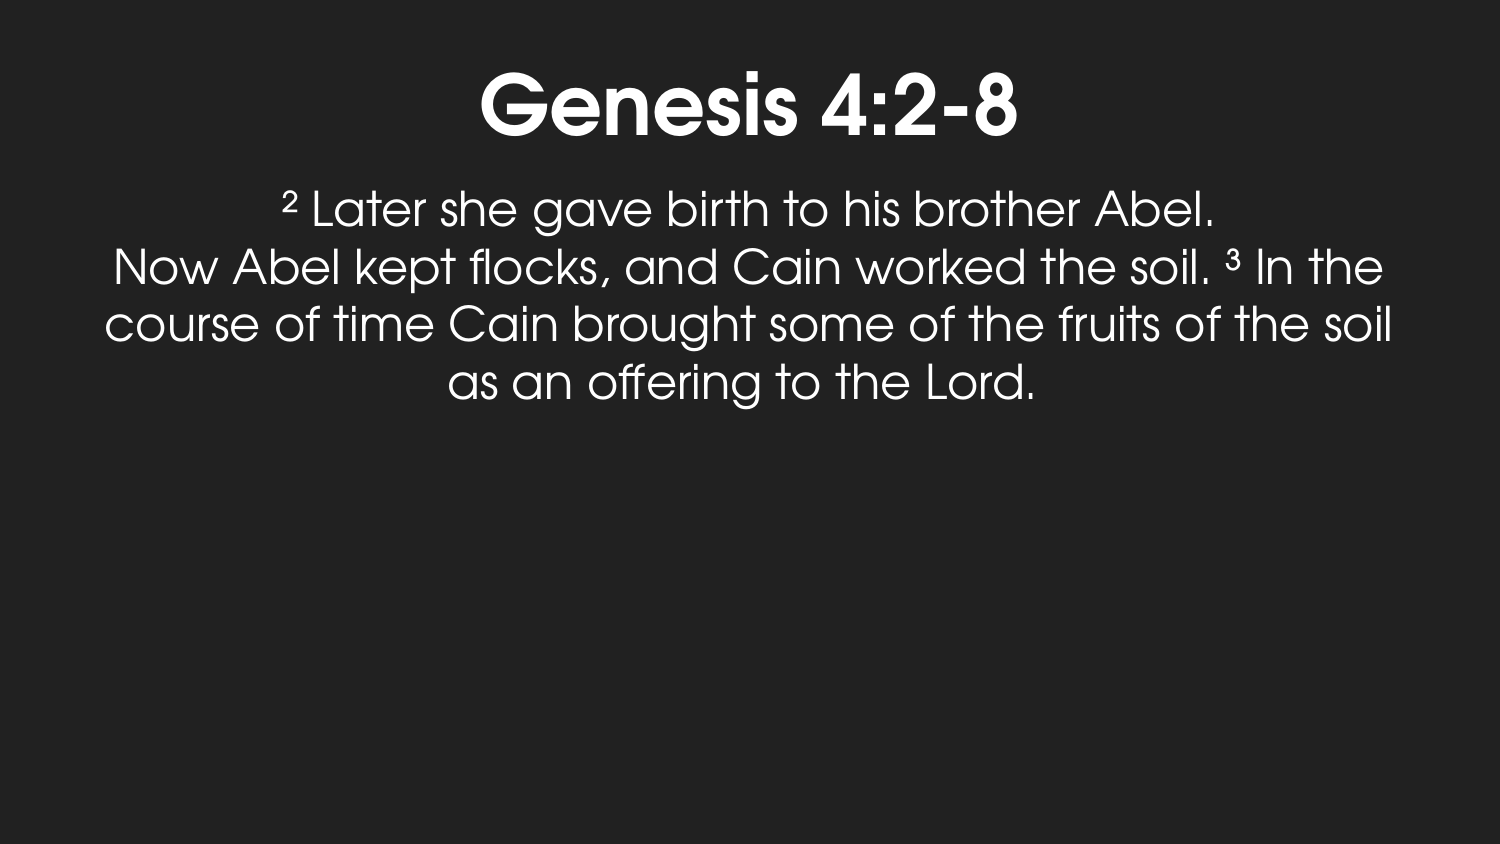

Genesis 4:2-8
² Later she gave birth to his brother Abel.
Now Abel kept flocks, and Cain worked the soil. ³ In the course of time Cain brought some of the fruits of the soil as an offering to the Lord.